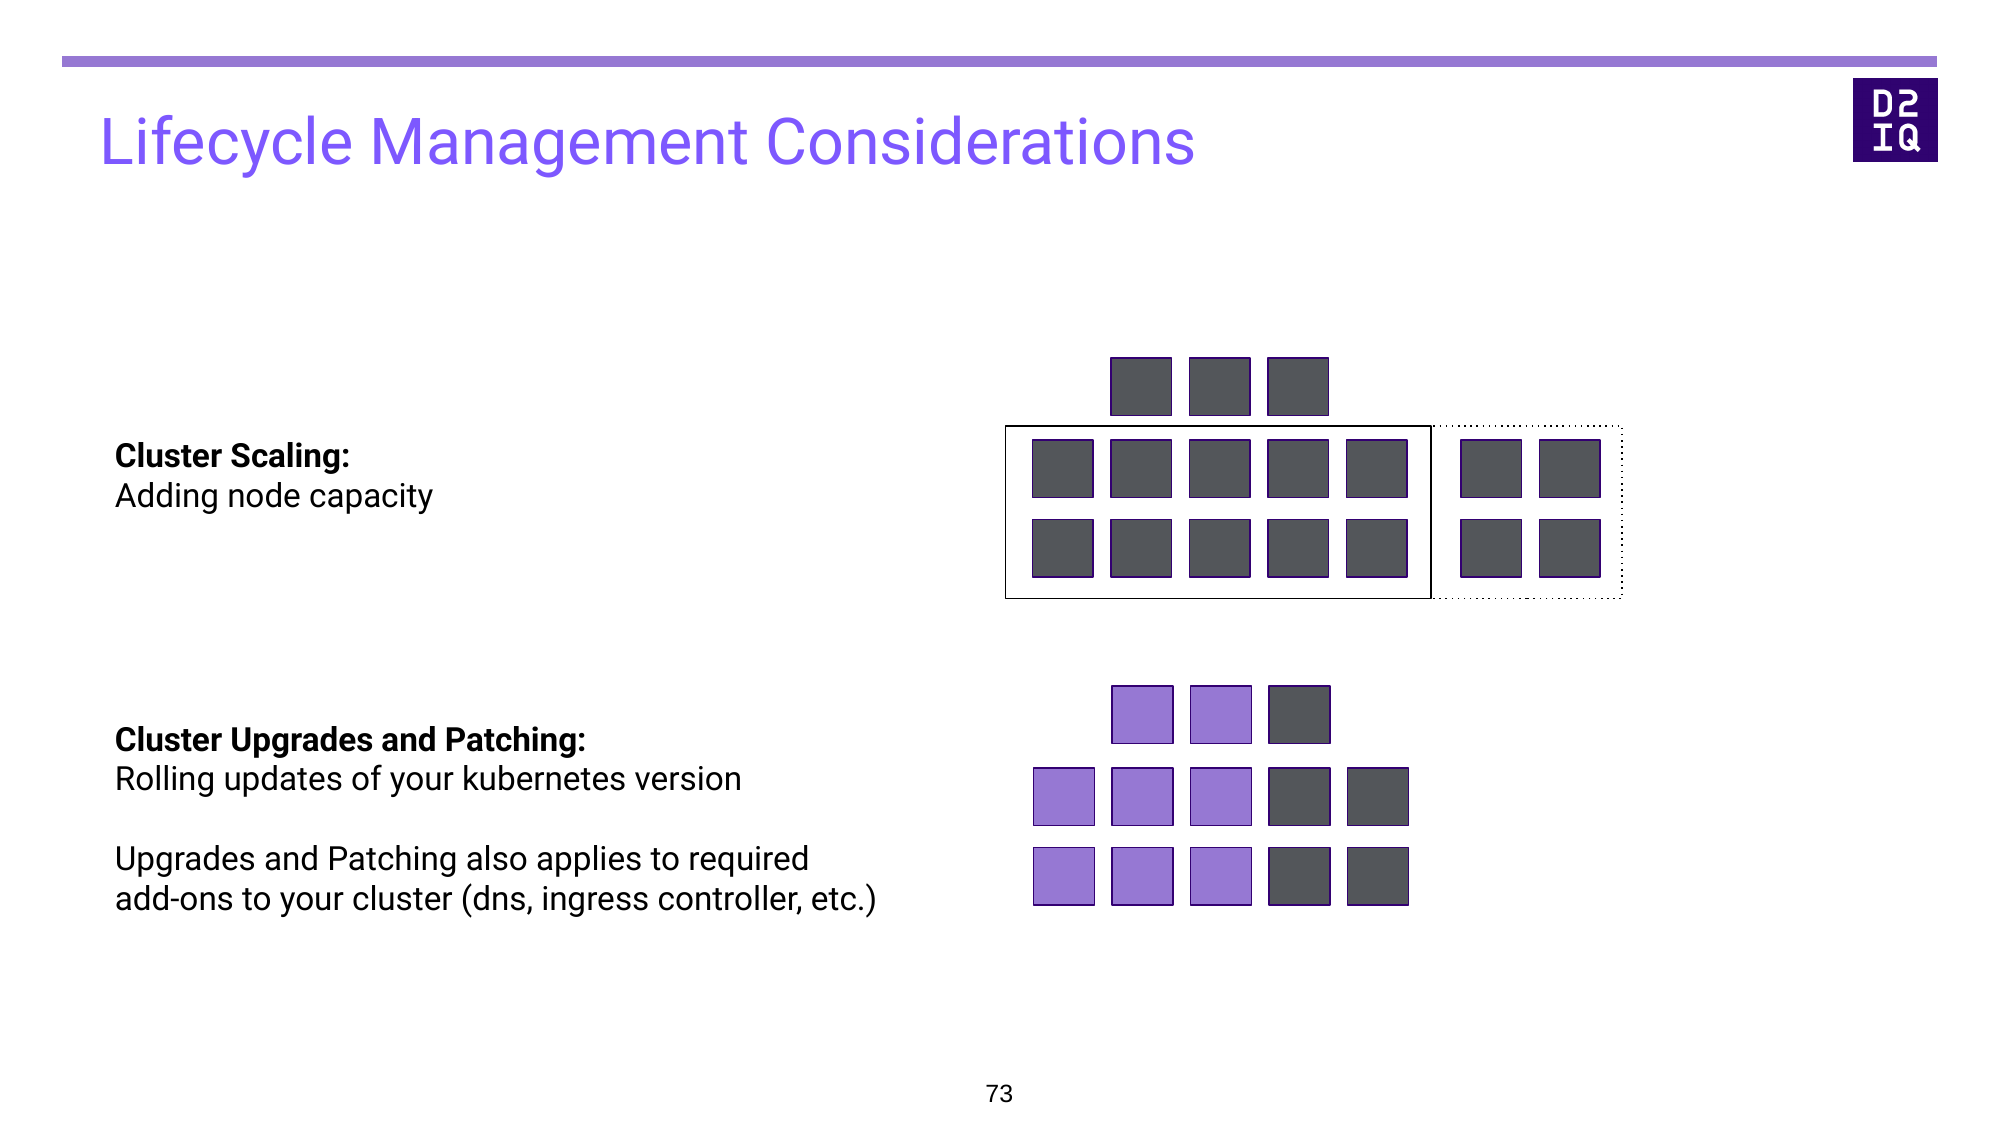

# Lifecycle Management Considerations

Cluster Scaling:
Adding node capacity

Cluster Upgrades and Patching:
Rolling updates of your kubernetes version

Upgrades and Patching also applies to required
add-ons to your cluster (dns, ingress controller, etc.)

73